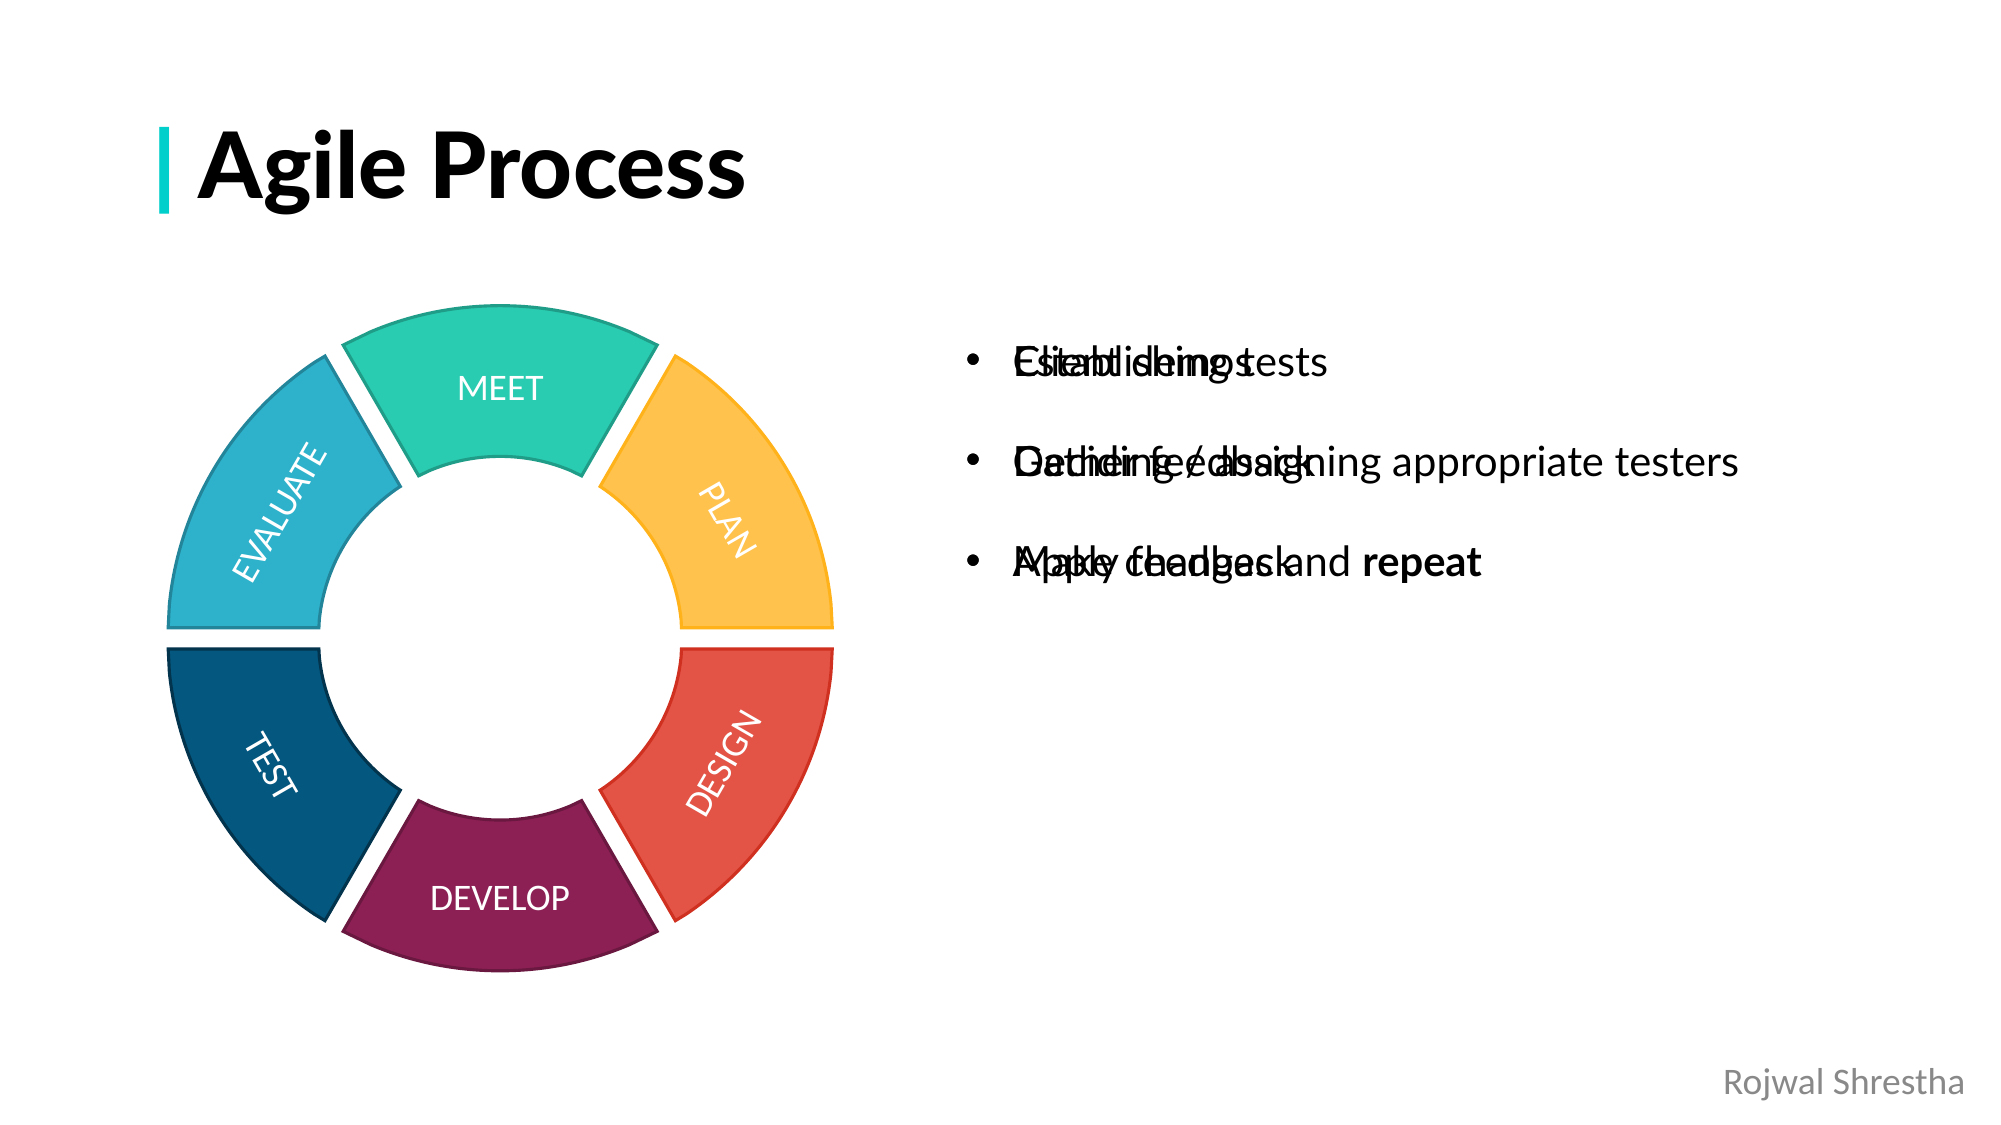

# | Agile Process
Establishing tests
Deciding / assigning appropriate testers
Make changes and repeat
Client demos
Gather feedback
Apply feedback

MEET

EVALUATE

PLAN

TEST

DESIGN

DEVELOP
Rojwal Shrestha